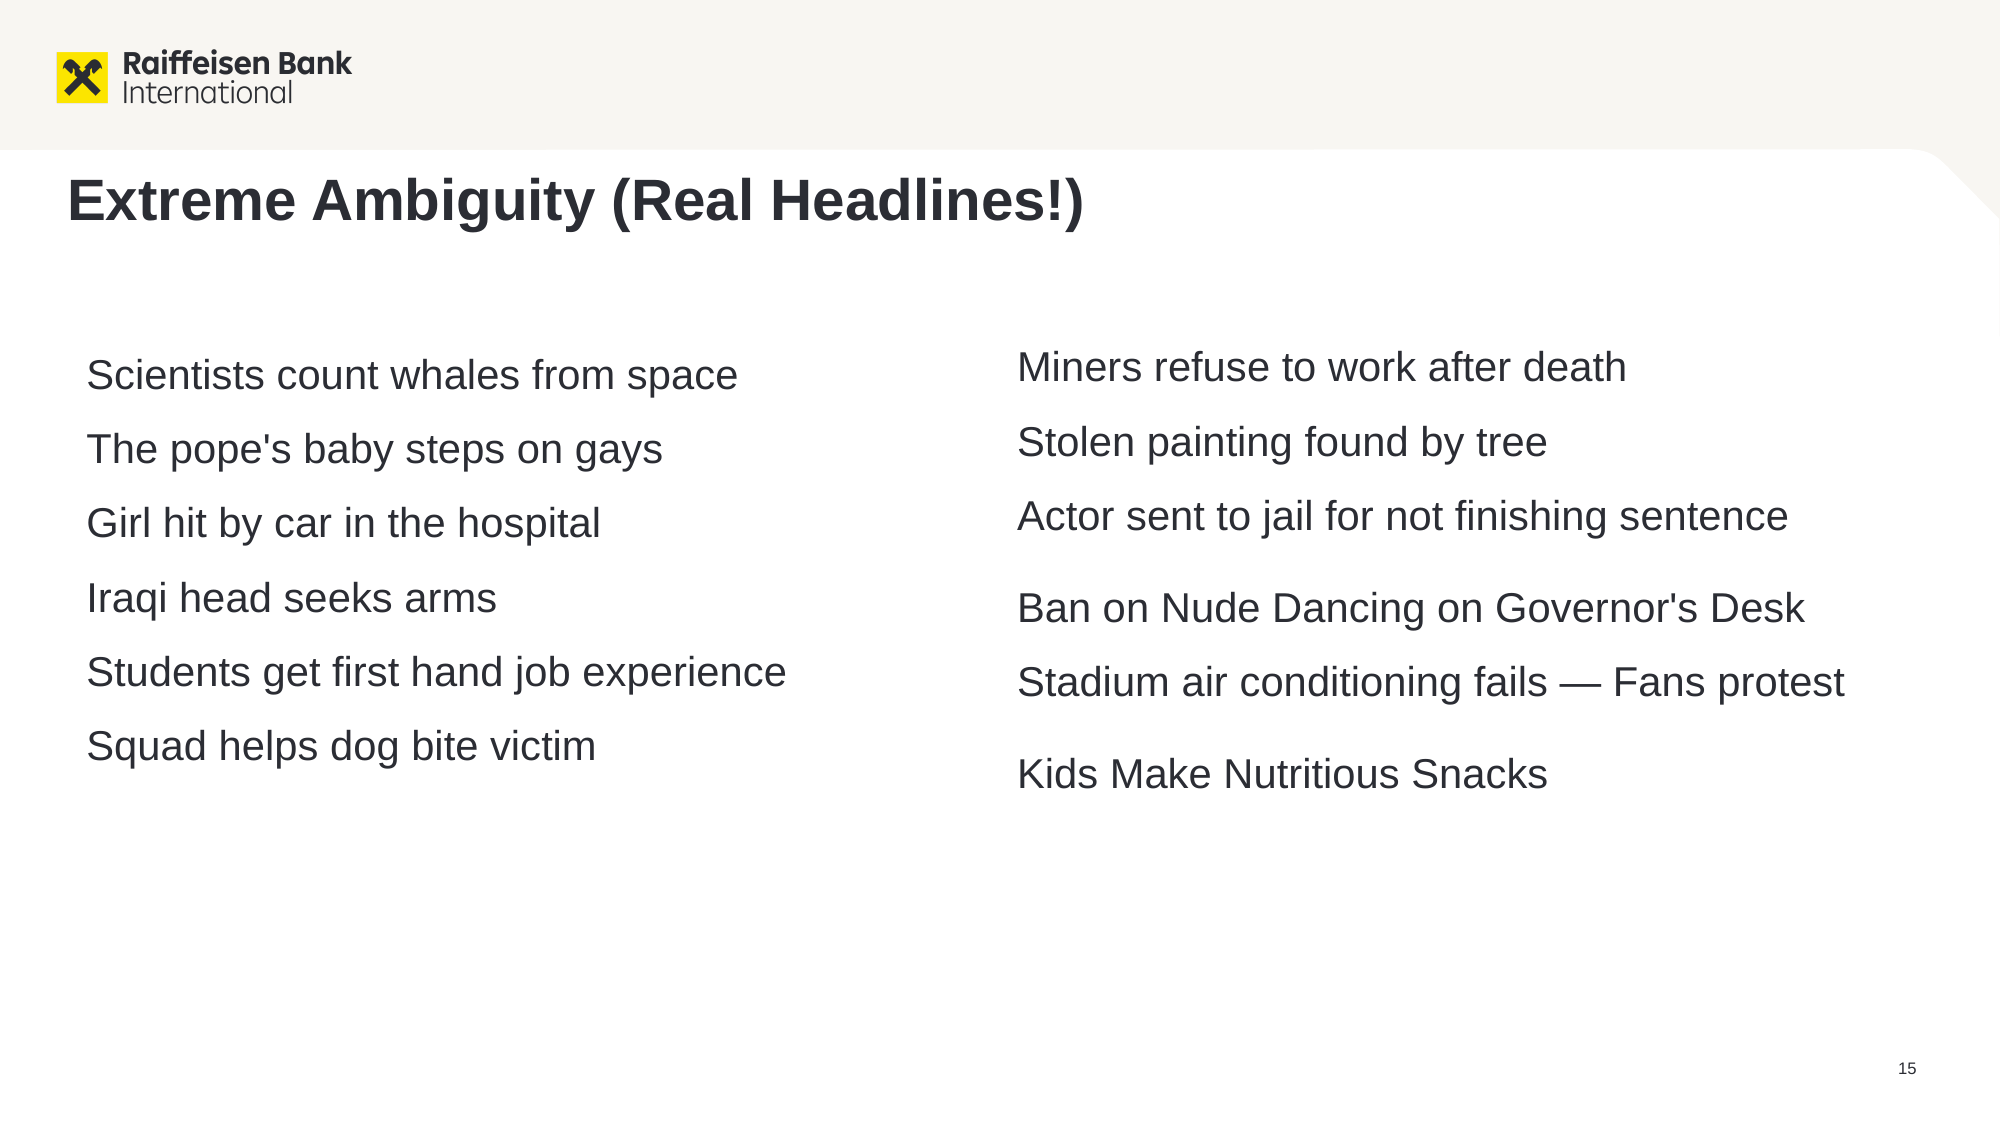

# Extreme Ambiguity (Real Headlines!)
Scientists count whales from space
The pope's baby steps on gays
Girl hit by car in the hospital
Iraqi head seeks arms
Students get first hand job experience
Squad helps dog bite victim
Miners refuse to work after death
Stolen painting found by tree
Actor sent to jail for not finishing sentence
Ban on Nude Dancing on Governor's Desk
Stadium air conditioning fails — Fans protest
Kids Make Nutritious Snacks